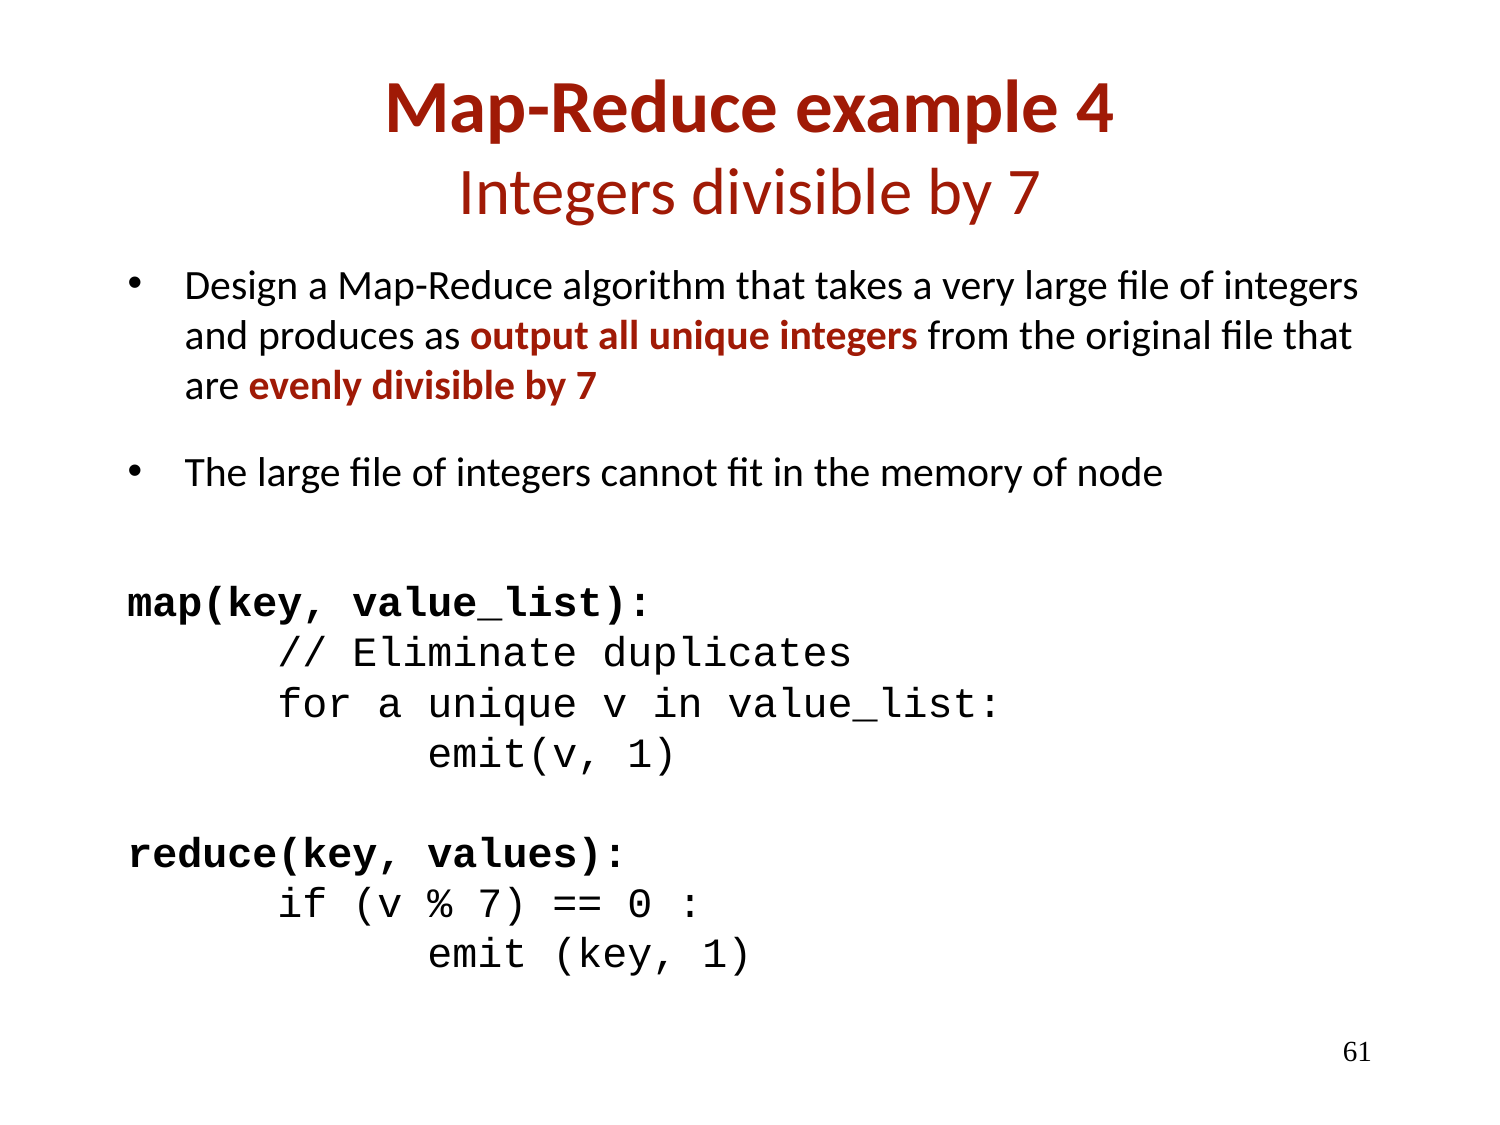

Map-Reduce example 4
Integers divisible by 7
Design a Map-Reduce algorithm that takes a very large file of integers and produces as output all unique integers from the original file that are evenly divisible by 7
The large file of integers cannot fit in the memory of node
map(key, value_list):
	// Eliminate duplicates
	for a unique v in value_list:
		emit(v, 1)

reduce(key, values):
	if (v % 7) == 0 :
		emit (key, 1)

61